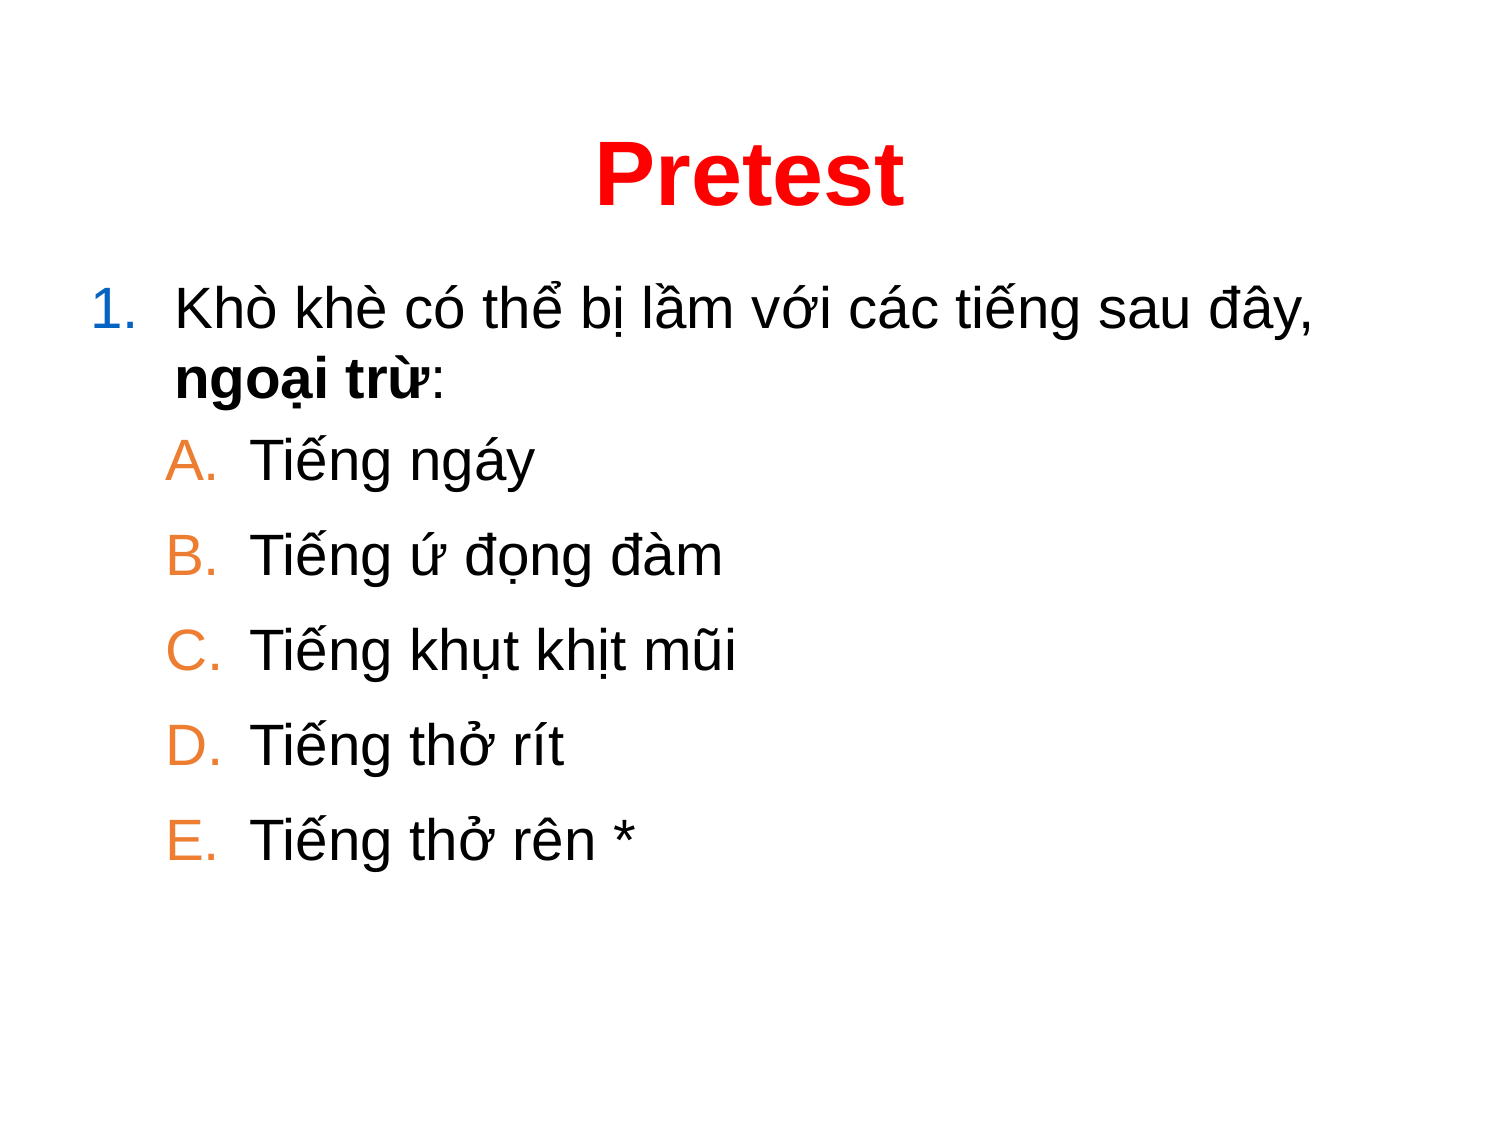

# Pretest
Khò khè có thể bị lầm với các tiếng sau đây, ngoại trừ:
Tiếng ngáy
Tiếng ứ đọng đàm
Tiếng khụt khịt mũi
Tiếng thở rít
Tiếng thở rên *